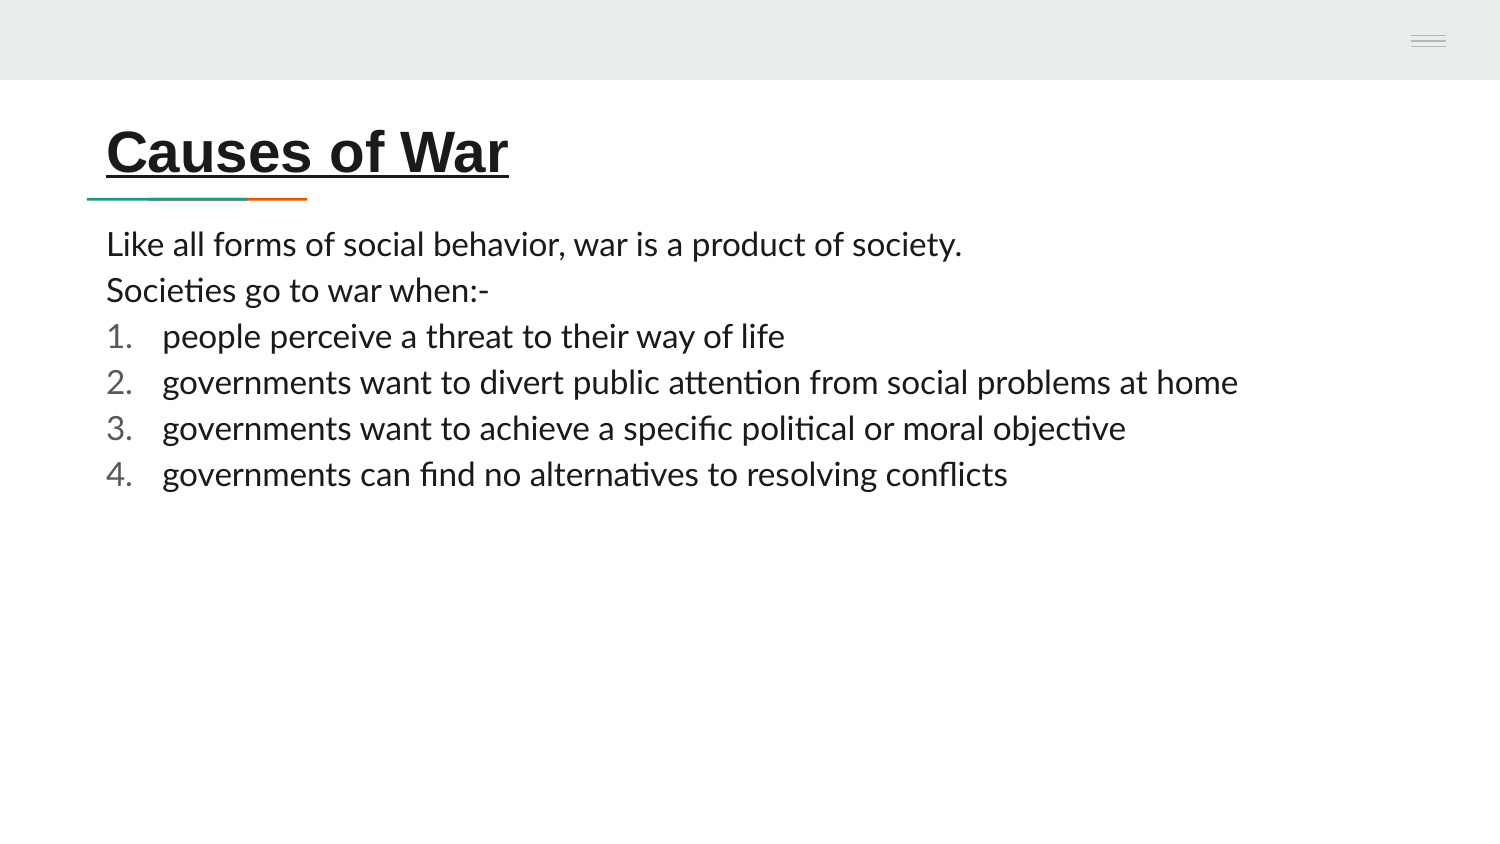

# Causes of War
Like all forms of social behavior, war is a product of society.
Societies go to war when:-
people perceive a threat to their way of life
governments want to divert public attention from social problems at home
governments want to achieve a specific political or moral objective
governments can find no alternatives to resolving conflicts